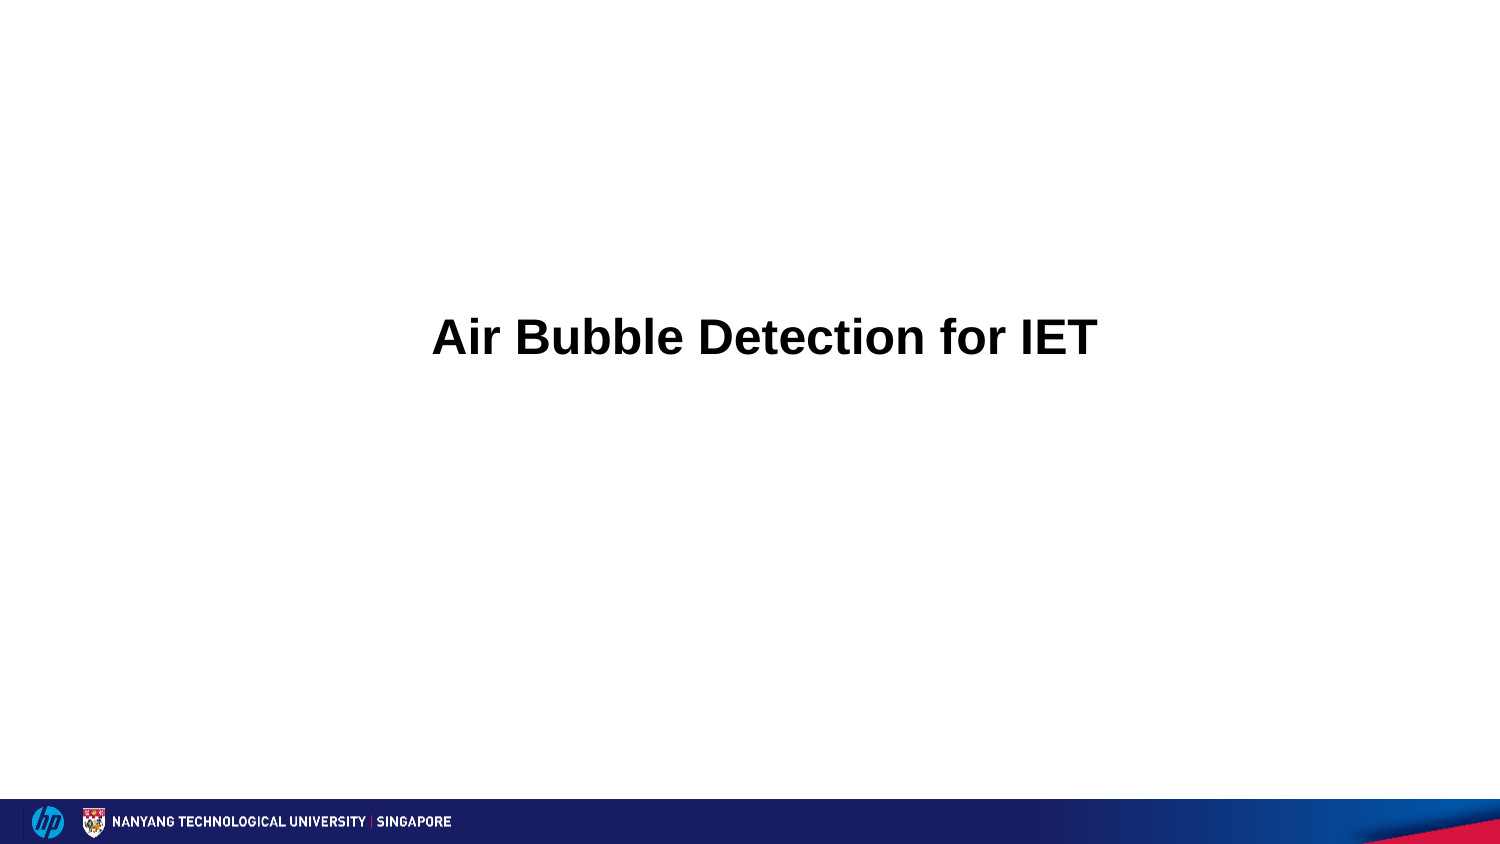

# Air Bubble Detection for IET
8